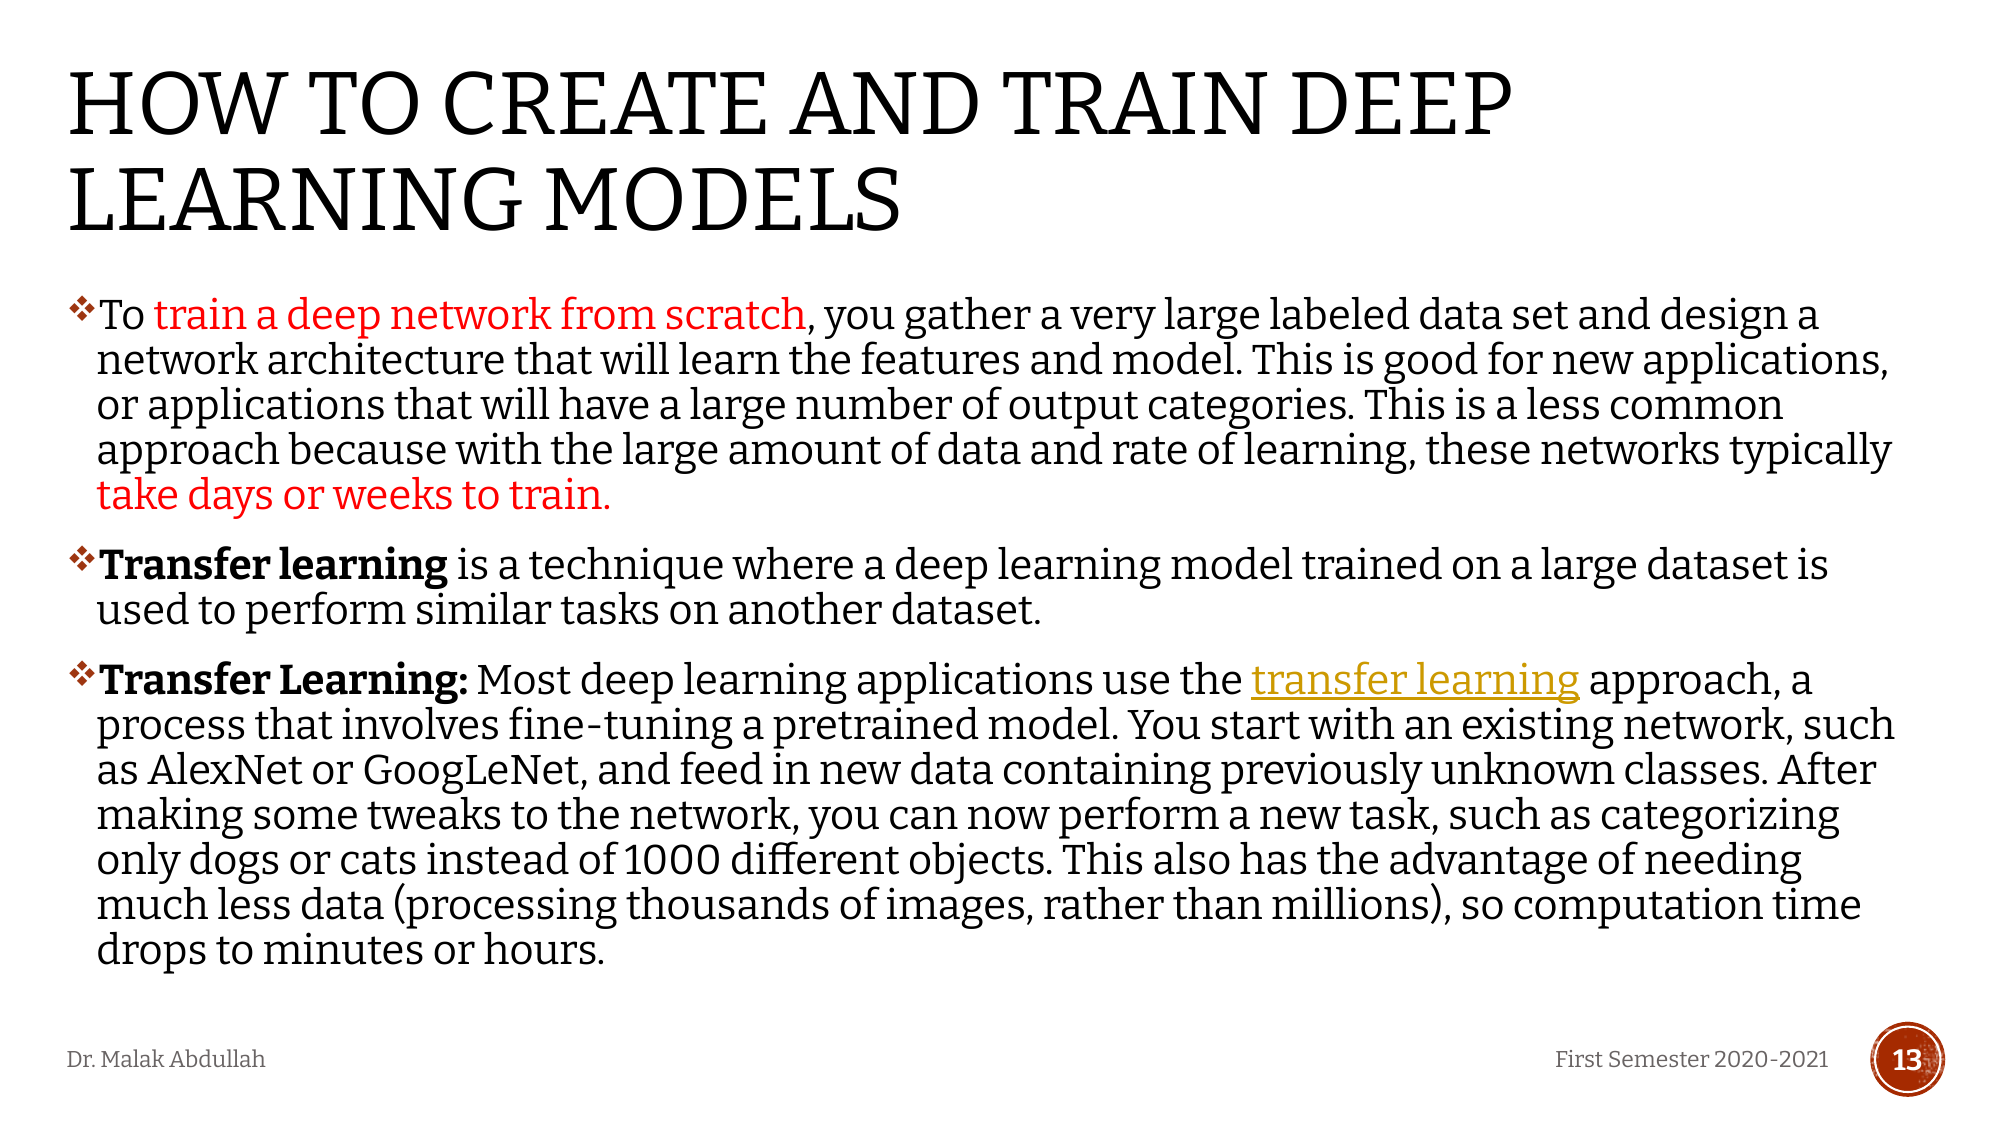

# How to Create and Train Deep Learning Models
To train a deep network from scratch, you gather a very large labeled data set and design a network architecture that will learn the features and model. This is good for new applications, or applications that will have a large number of output categories. This is a less common approach because with the large amount of data and rate of learning, these networks typically take days or weeks to train.
Transfer learning is a technique where a deep learning model trained on a large dataset is used to perform similar tasks on another dataset.
Transfer Learning: Most deep learning applications use the transfer learning approach, a process that involves fine-tuning a pretrained model. You start with an existing network, such as AlexNet or GoogLeNet, and feed in new data containing previously unknown classes. After making some tweaks to the network, you can now perform a new task, such as categorizing only dogs or cats instead of 1000 different objects. This also has the advantage of needing much less data (processing thousands of images, rather than millions), so computation time drops to minutes or hours.
Dr. Malak Abdullah
First Semester 2020-2021
13